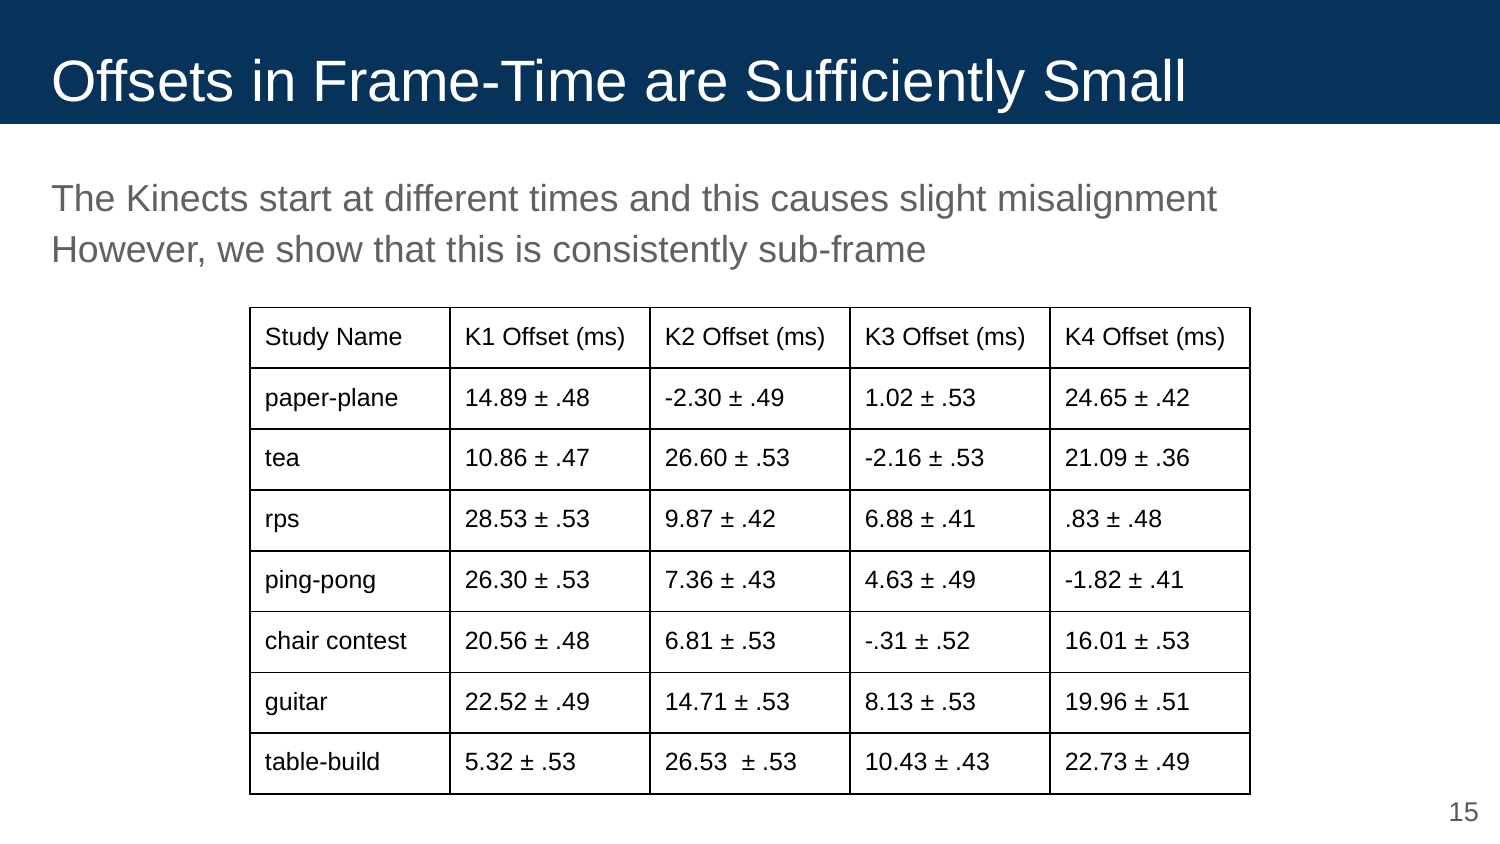

# Offsets in Frame-Time are Sufficiently Small
The Kinects start at different times and this causes slight misalignment
However, we show that this is consistently sub-frame

| Study Name | K1 Offset (ms) | K2 Offset (ms) | K3 Offset (ms) | K4 Offset (ms) |
| --- | --- | --- | --- | --- |
| paper-plane | 14.89 ± .48 | -2.30 ± .49 | 1.02 ± .53 | 24.65 ± .42 |
| tea | 10.86 ± .47 | 26.60 ± .53 | -2.16 ± .53 | 21.09 ± .36 |
| rps | 28.53 ± .53 | 9.87 ± .42 | 6.88 ± .41 | .83 ± .48 |
| ping-pong | 26.30 ± .53 | 7.36 ± .43 | 4.63 ± .49 | -1.82 ± .41 |
| chair contest | 20.56 ± .48 | 6.81 ± .53 | -.31 ± .52 | 16.01 ± .53 |
| guitar | 22.52 ± .49 | 14.71 ± .53 | 8.13 ± .53 | 19.96 ± .51 |
| table-build | 5.32 ± .53 | 26.53 ± .53 | 10.43 ± .43 | 22.73 ± .49 |
15